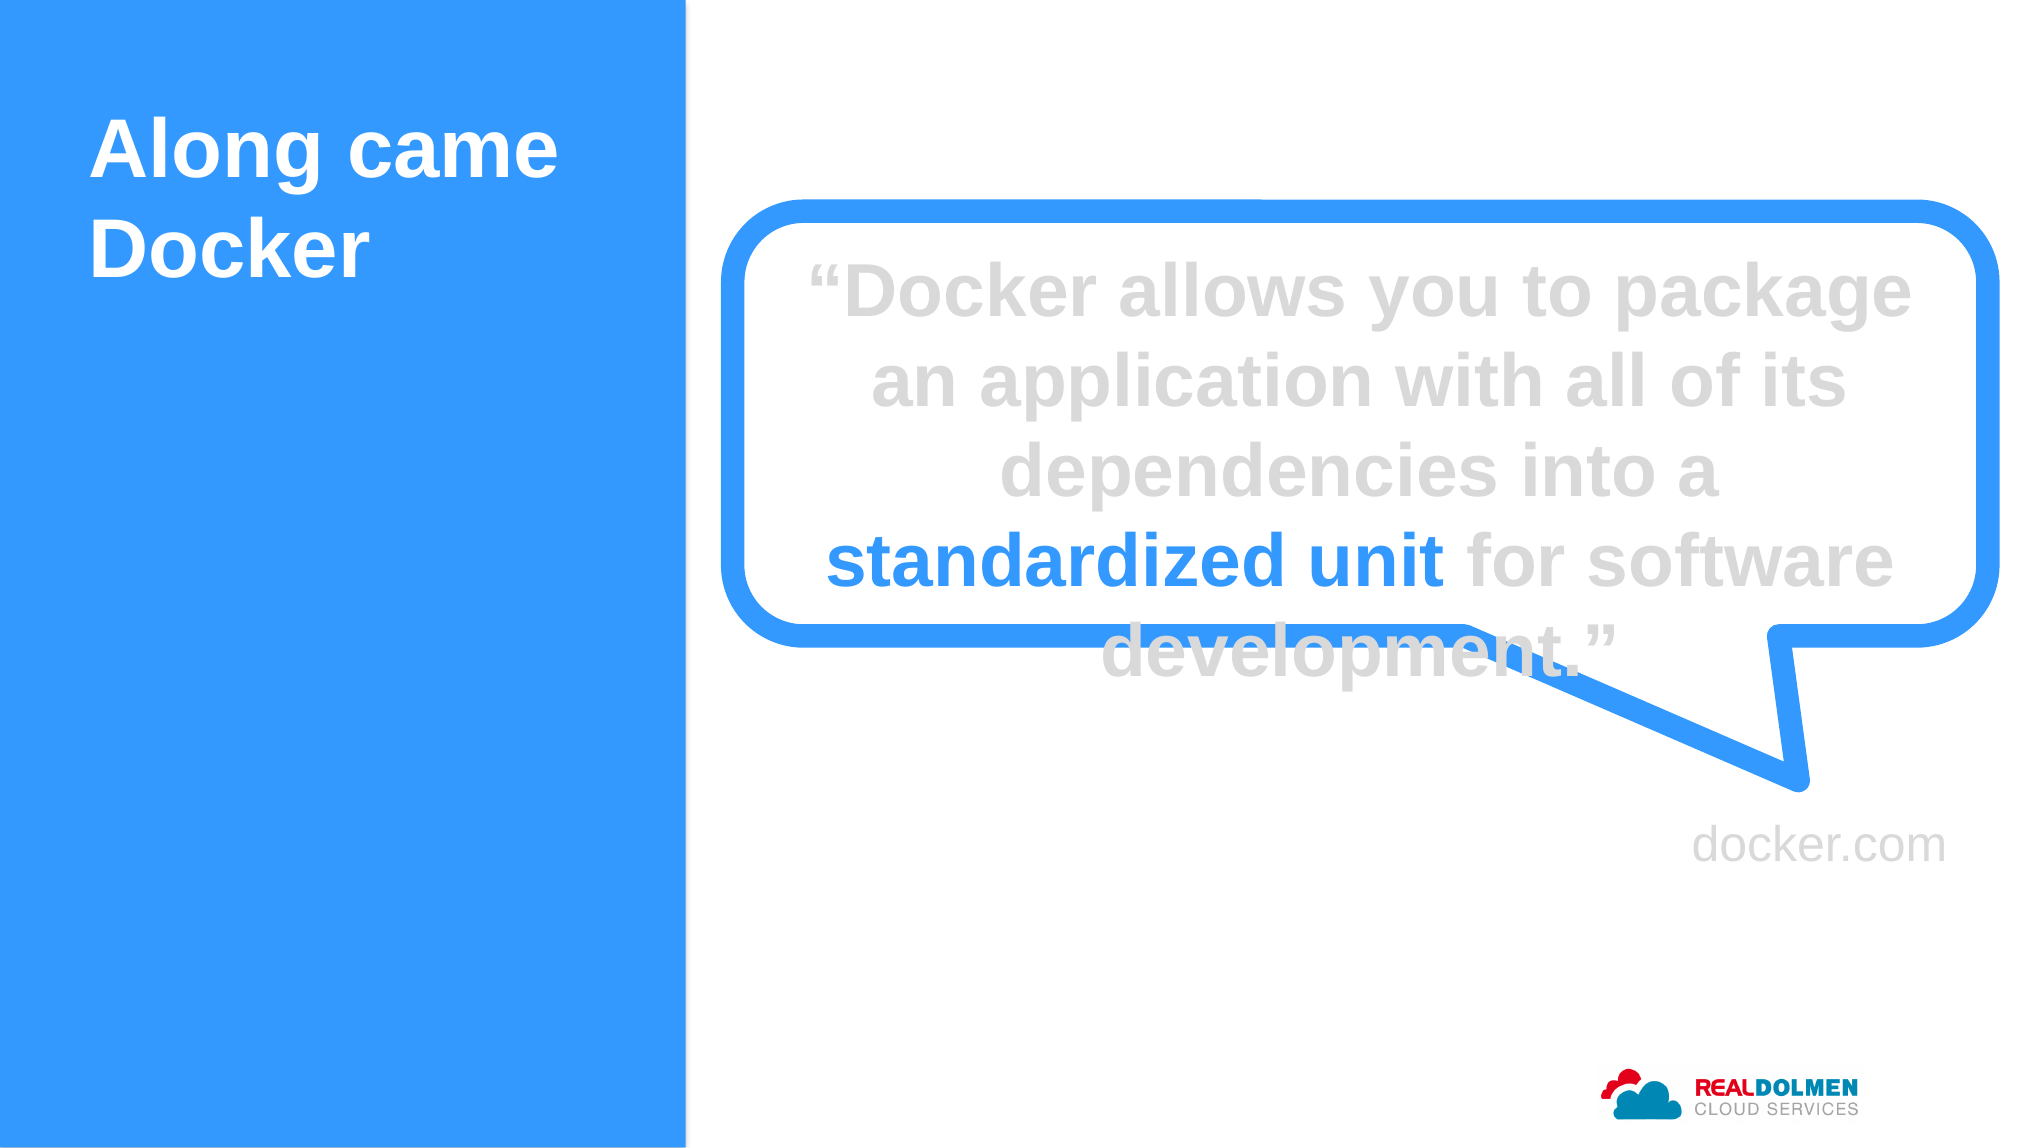

Along came Docker

“Docker allows you to package an application with all of its dependencies into a standardized unit for software development.”
docker.com